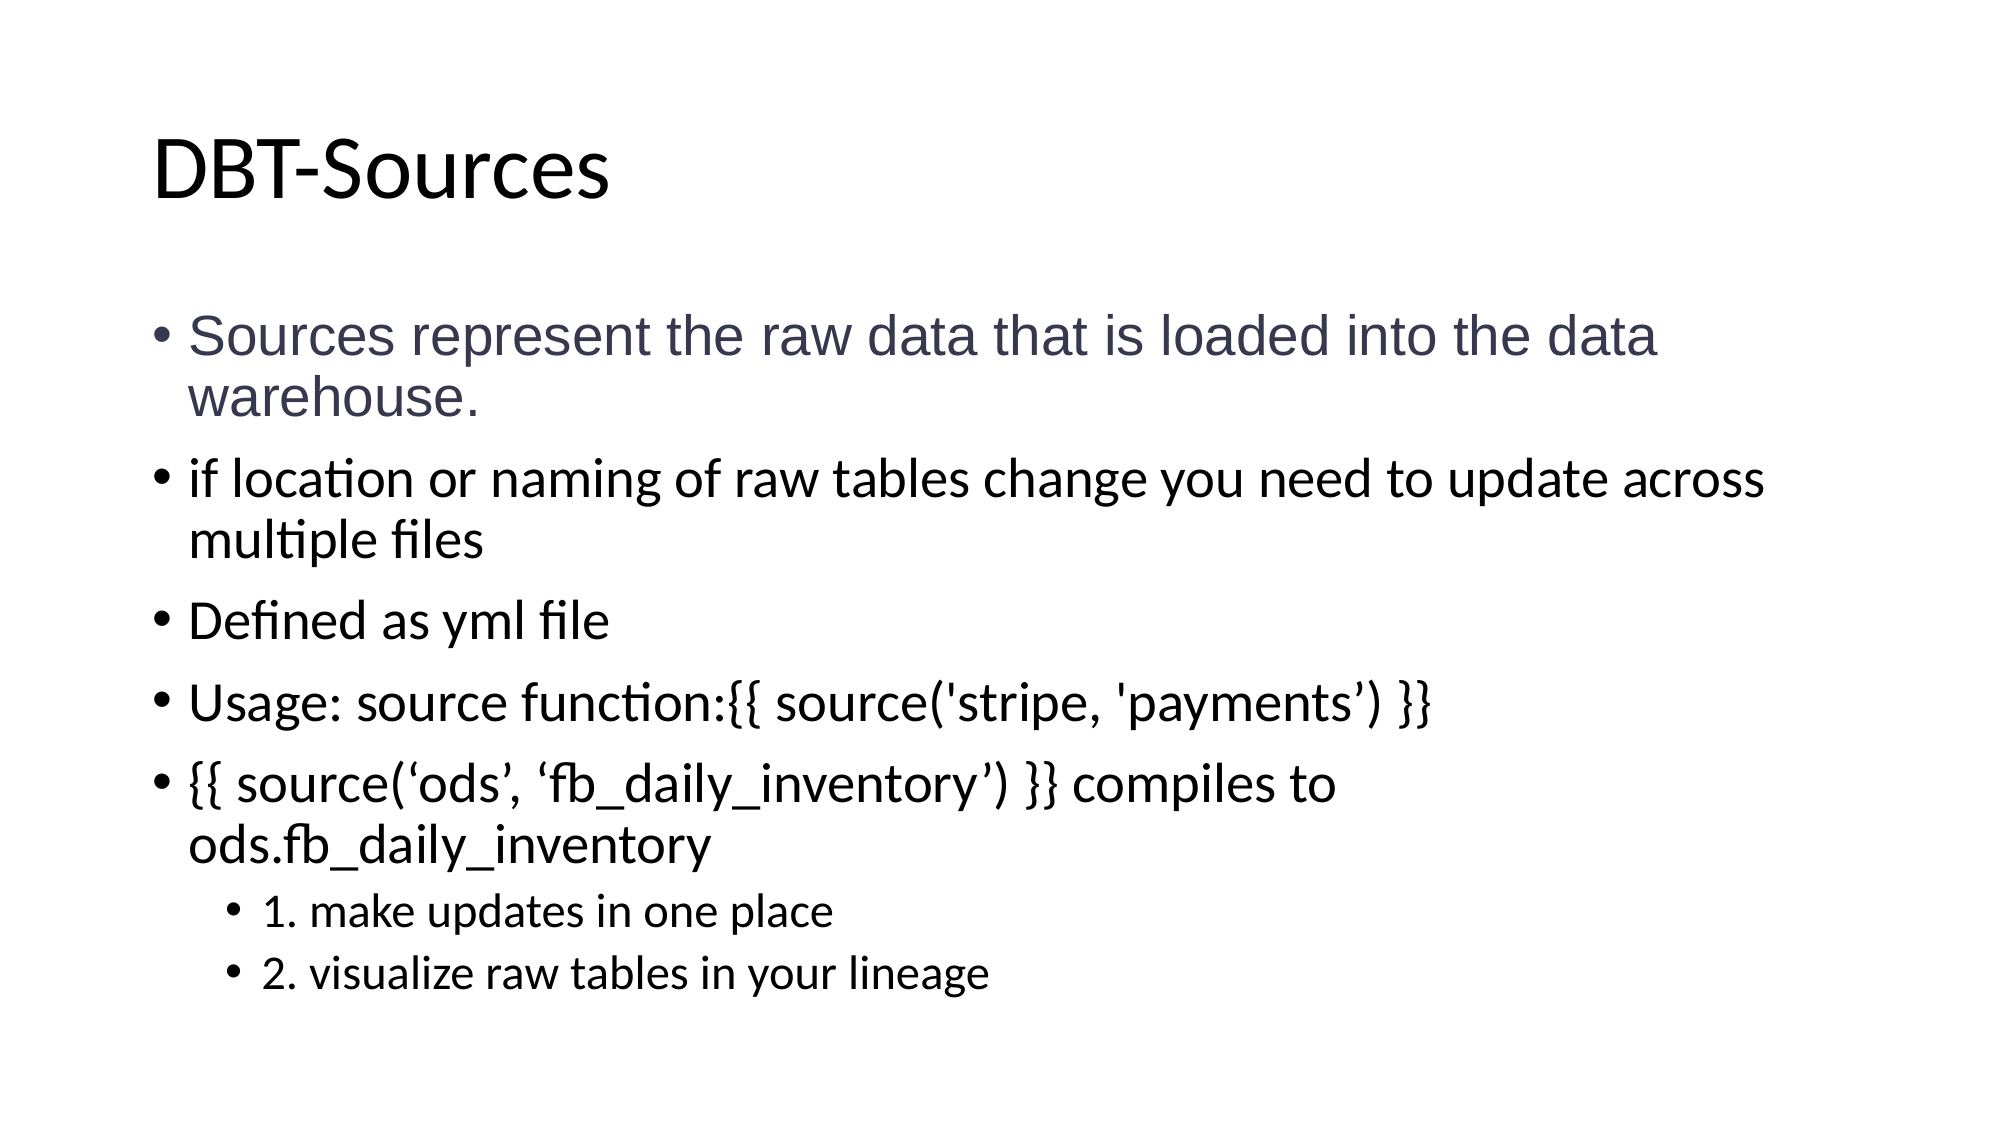

# DBT-Sources
Sources represent the raw data that is loaded into the data warehouse.
if location or naming of raw tables change you need to update across multiple files
Defined as yml file
Usage: source function:{{ source('stripe, 'payments’) }}
{{ source(‘ods’, ‘fb_daily_inventory’) }} compiles to ods.fb_daily_inventory
1. make updates in one place
2. visualize raw tables in your lineage